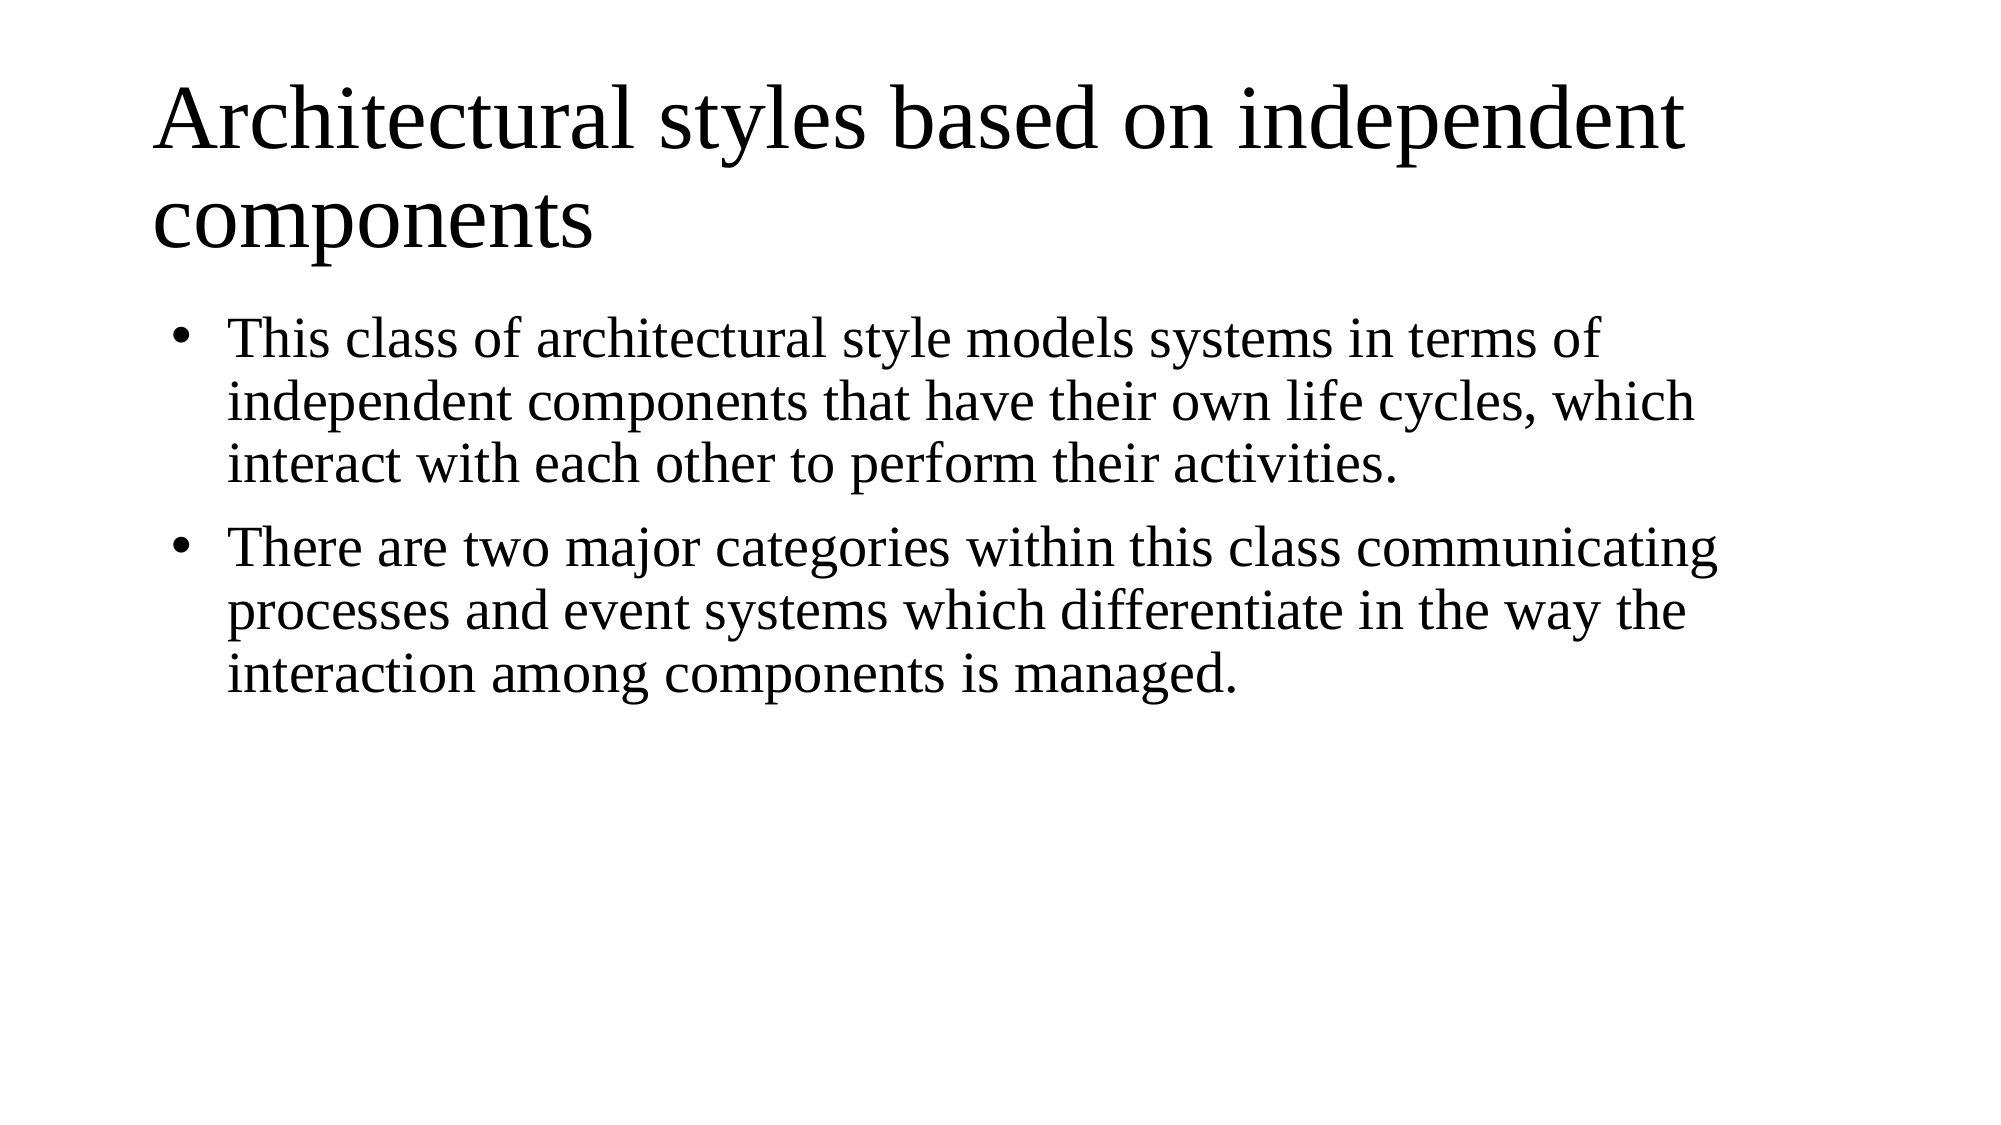

# Architectural styles based on independent components
This class of architectural style models systems in terms of independent components that have their own life cycles, which interact with each other to perform their activities.
There are two major categories within this class communicating processes and event systems which differentiate in the way the interaction among components is managed.